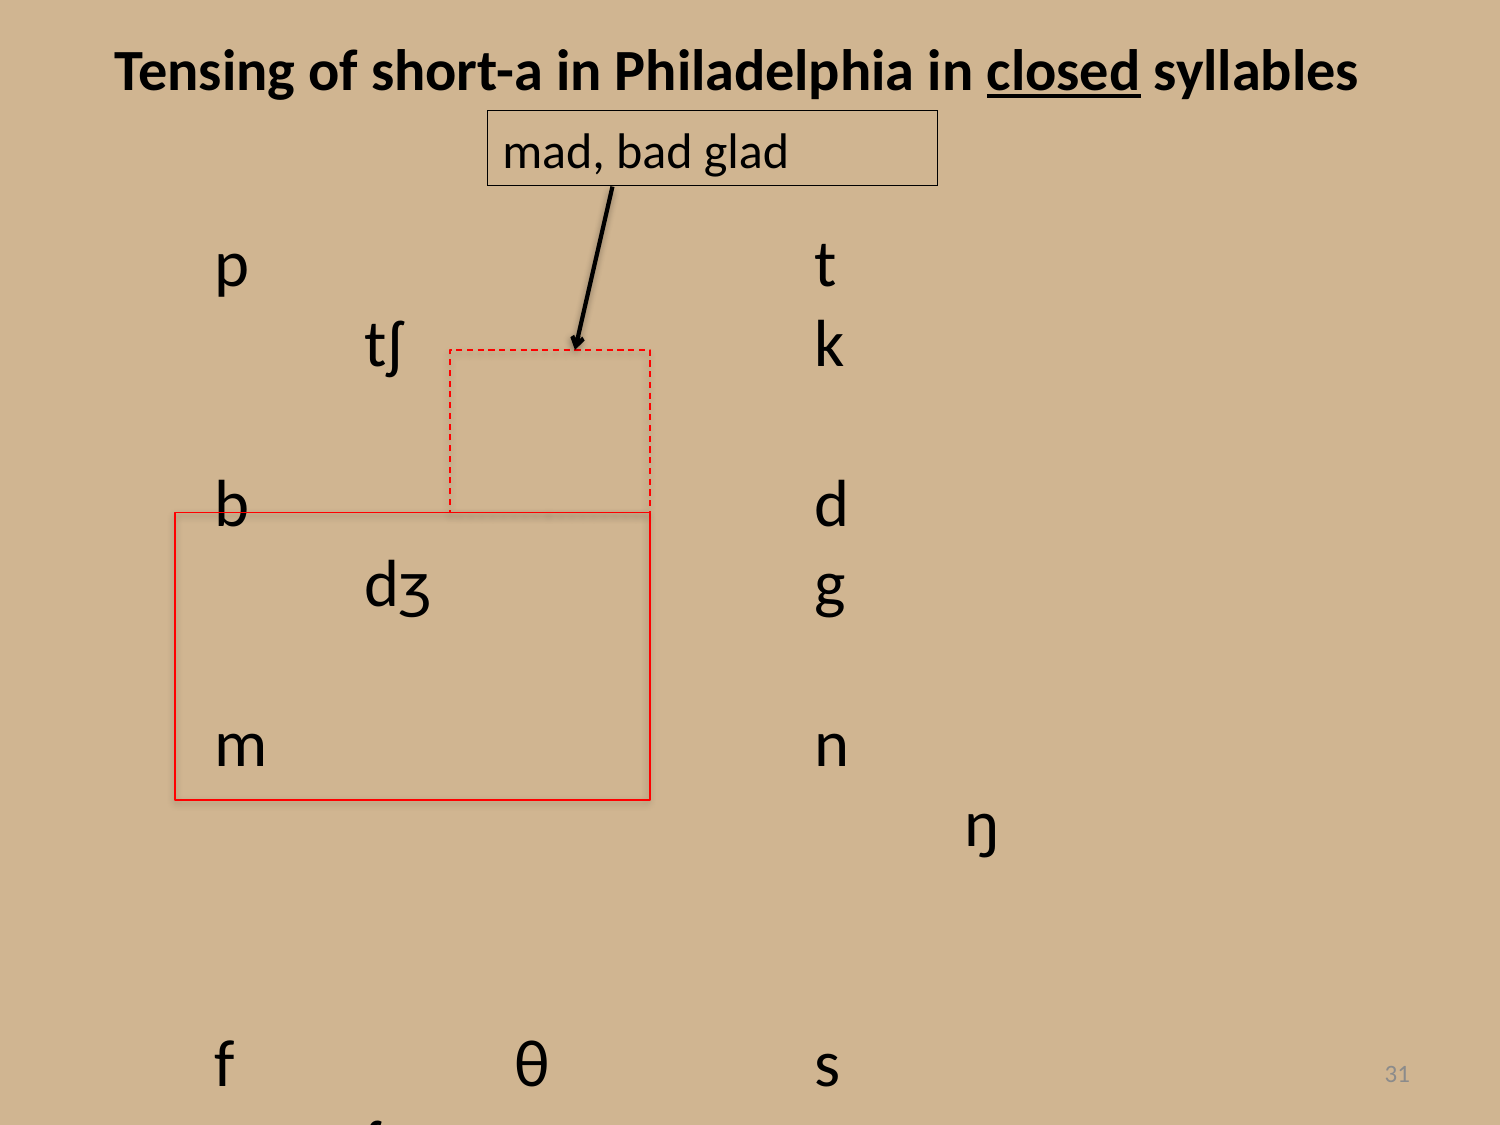

Tensing of short-a in Philadelphia in closed syllables
mad, bad glad
p				t			tʃ			k

b				d			dʒ			g

m				n							ŋ
f		θ		s			ʃ

v		ð		z			ʒ

31